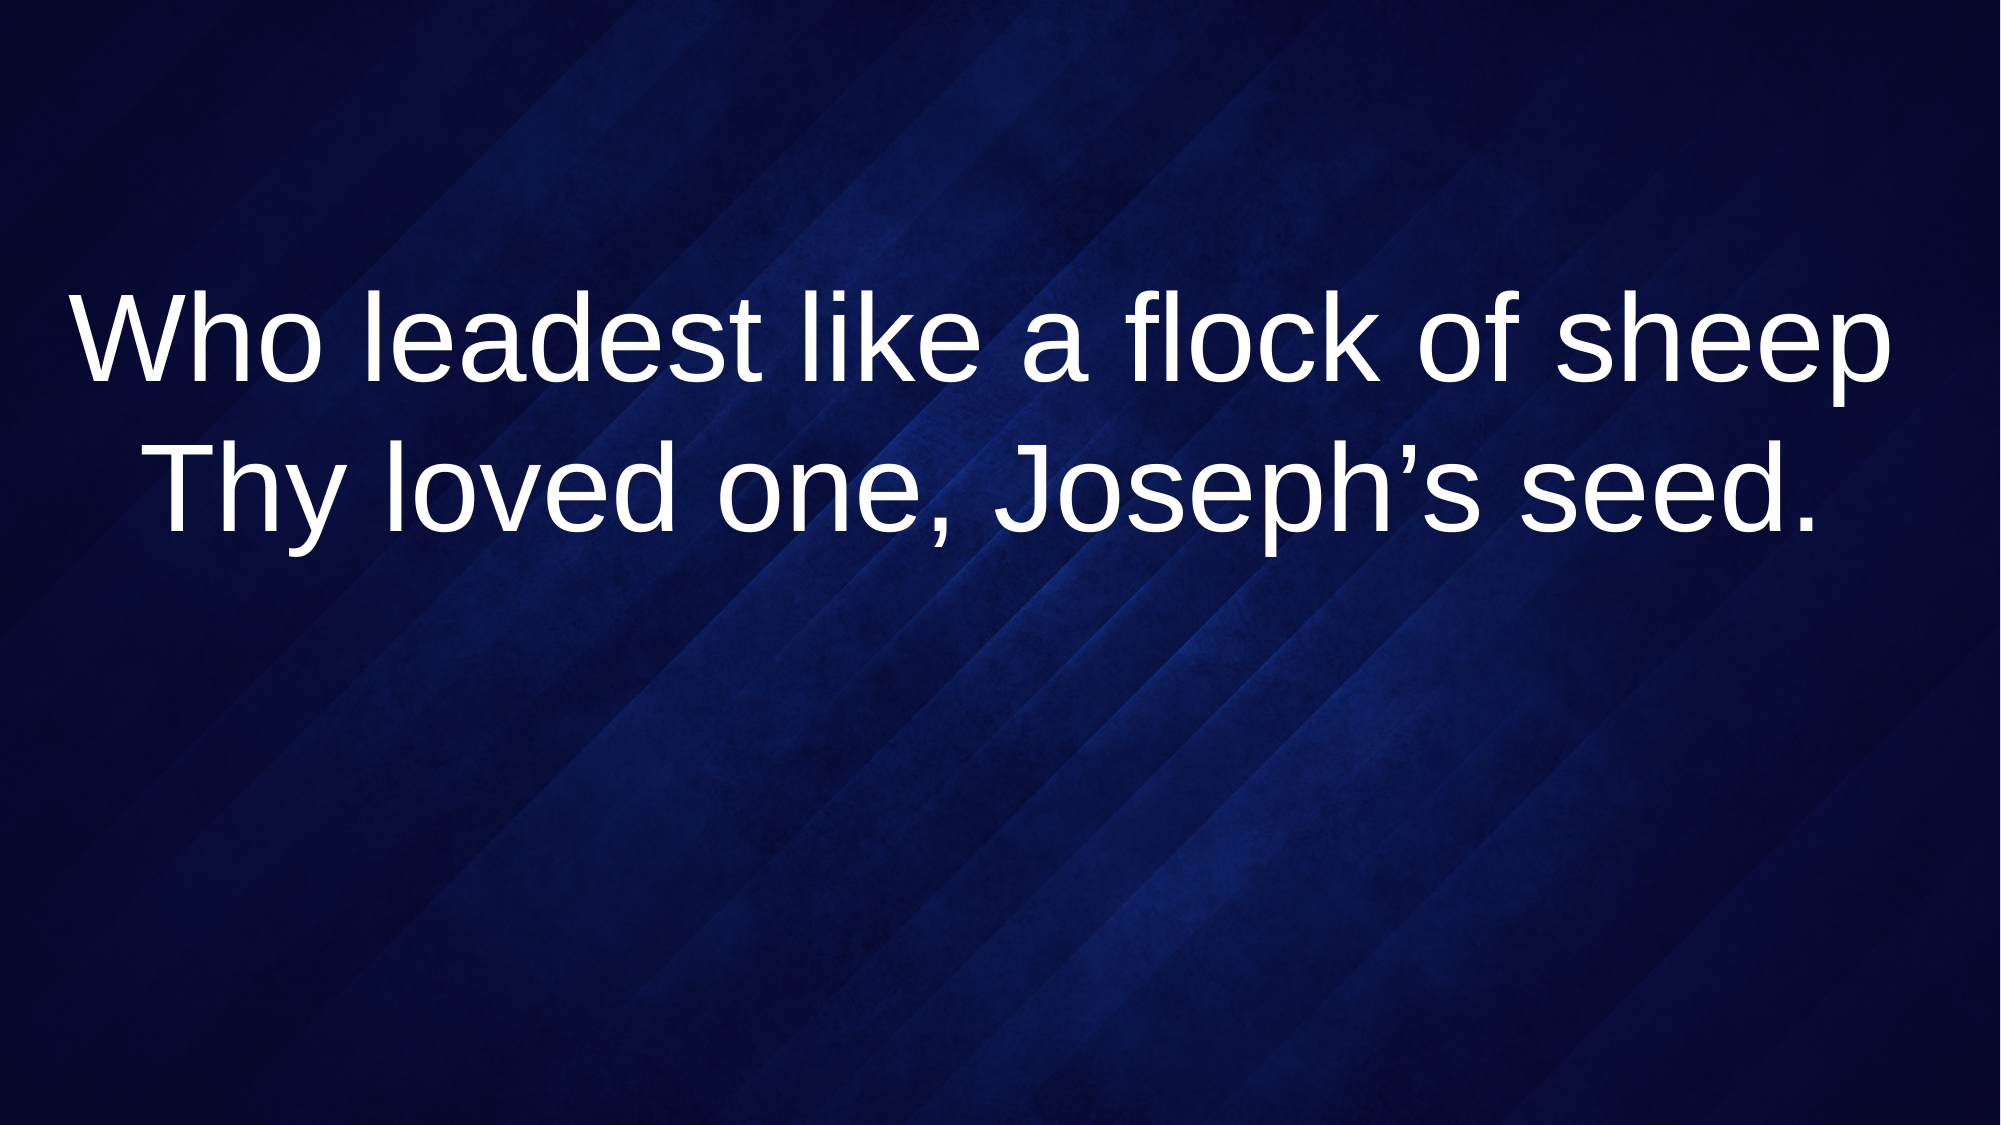

# Who leadest like a flock of sheep Thy loved one, Joseph’s seed.